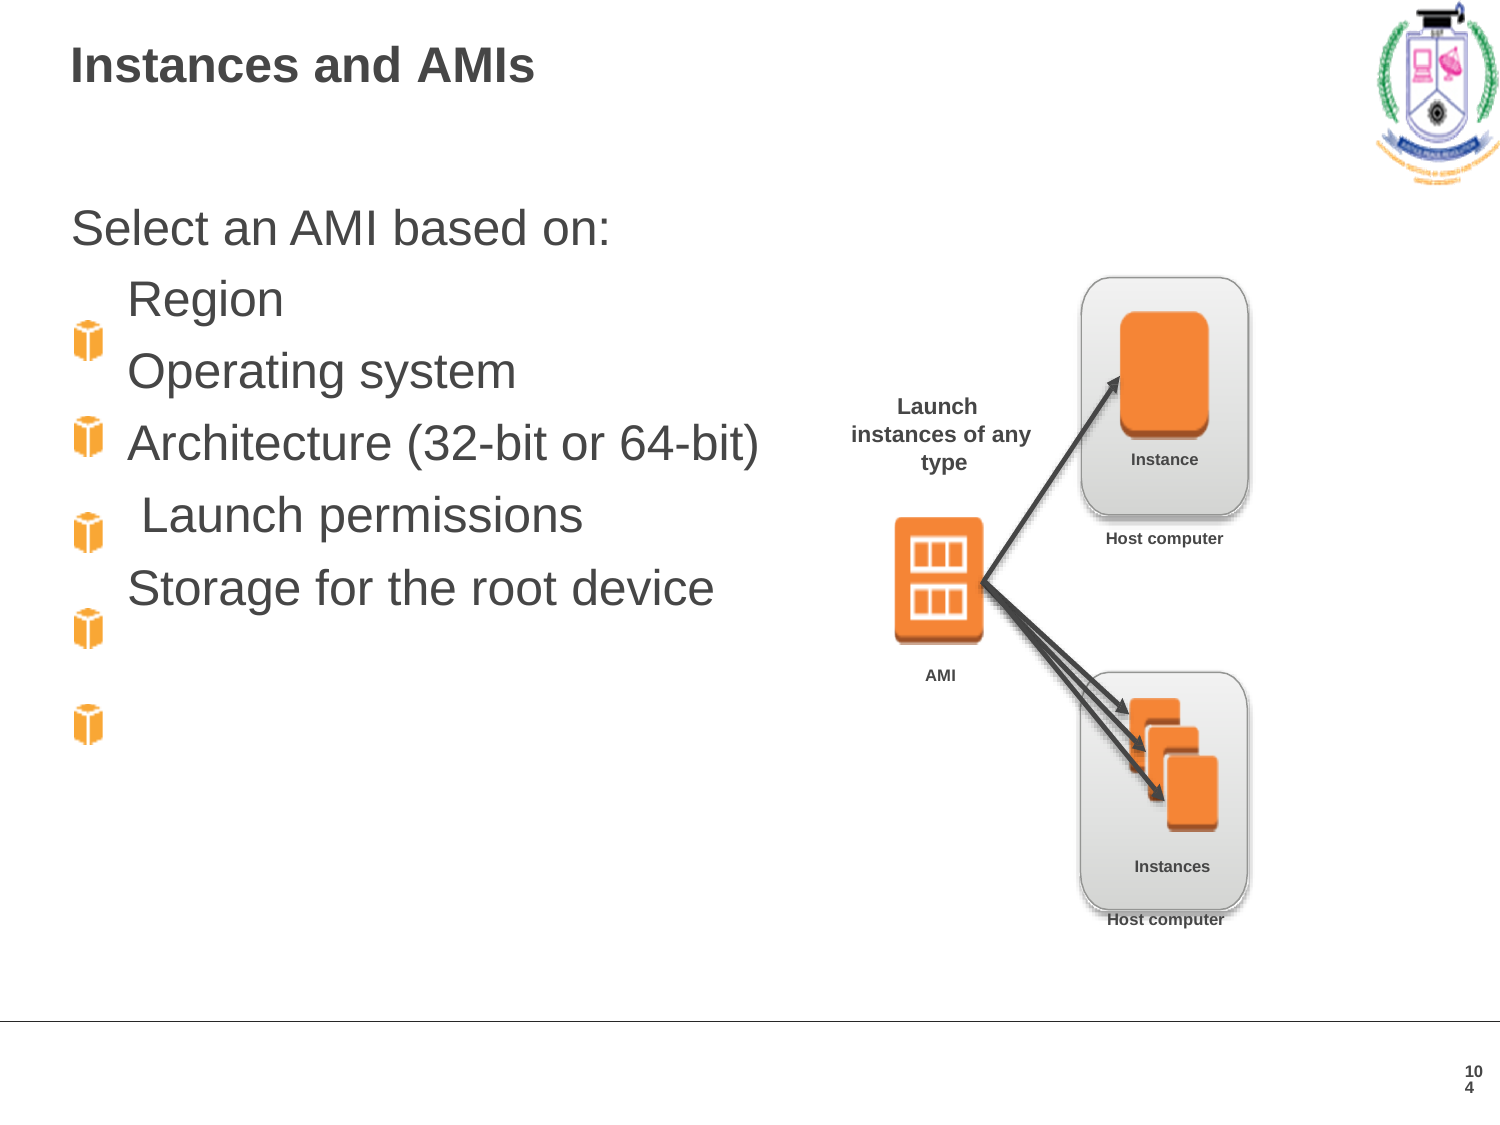

# Instances and AMIs
Select an AMI based on:
Region
Operating system  Architecture (32-bit or 64-bit)  Launch permissions
Storage for the root device

Launch  instances of any  type

Instance

Host computer

AMI

Instances

Host computer
104